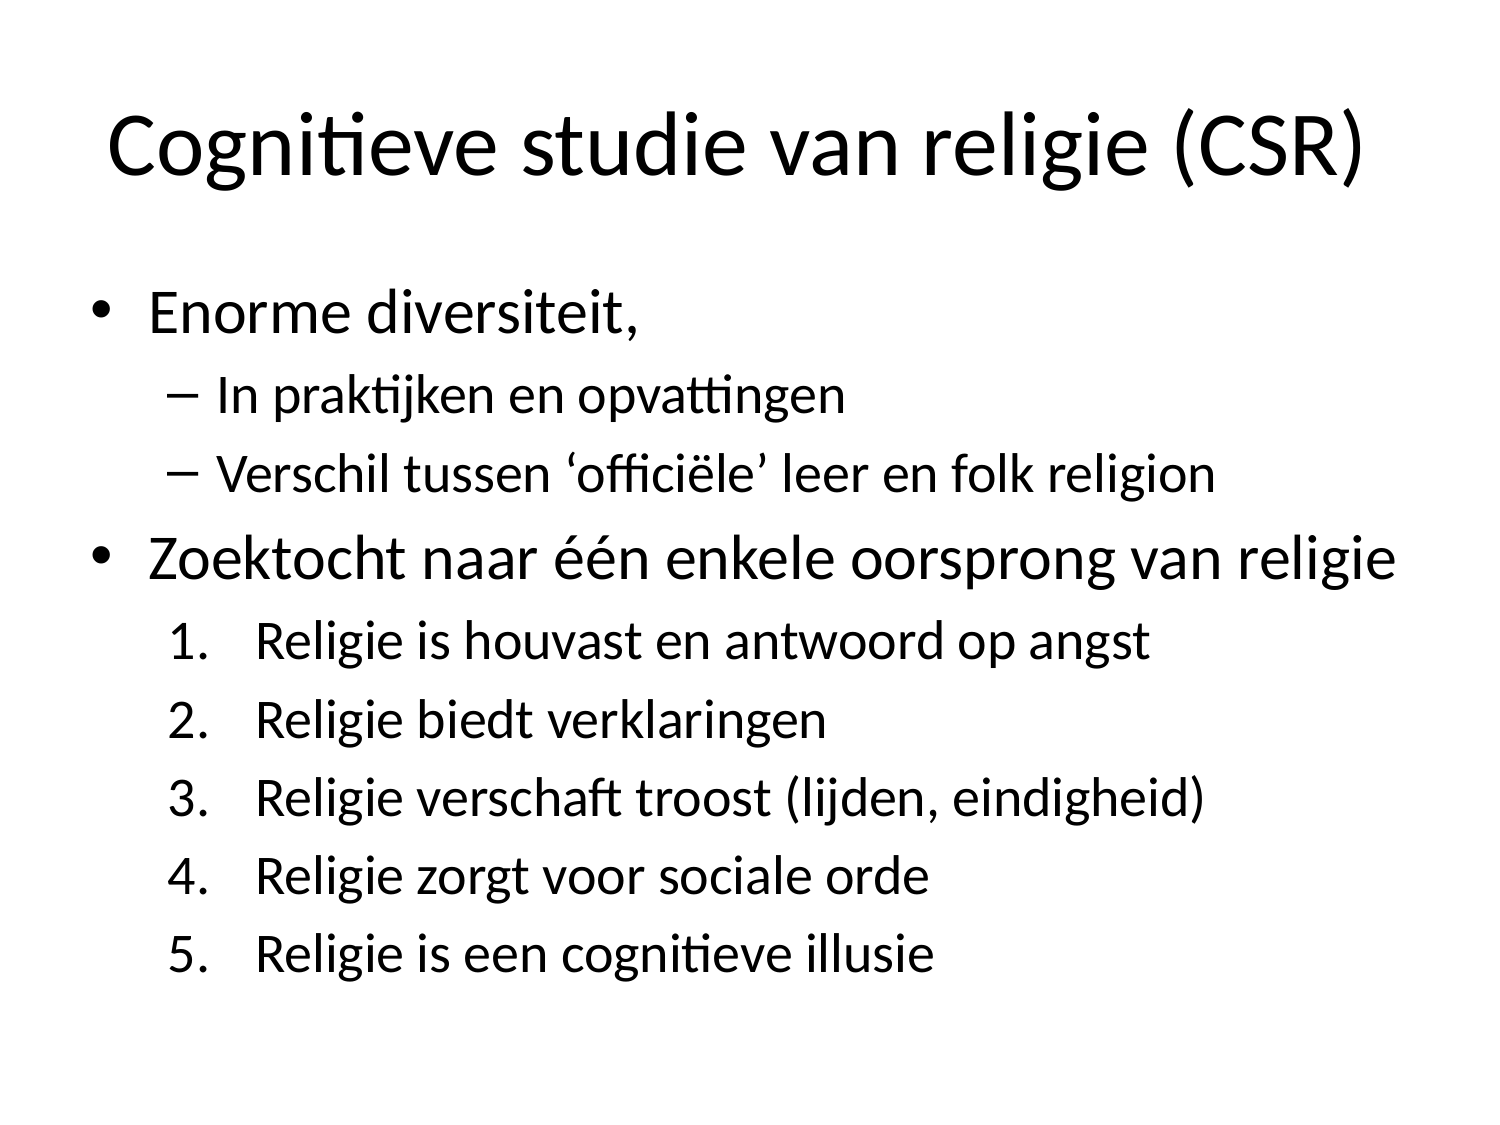

# Cognitieve studie van religie (CSR)
Enorme diversiteit,
In praktijken en opvattingen
Verschil tussen ‘officiële’ leer en folk religion
Zoektocht naar één enkele oorsprong van religie
Religie is houvast en antwoord op angst
Religie biedt verklaringen
Religie verschaft troost (lijden, eindigheid)
Religie zorgt voor sociale orde
Religie is een cognitieve illusie